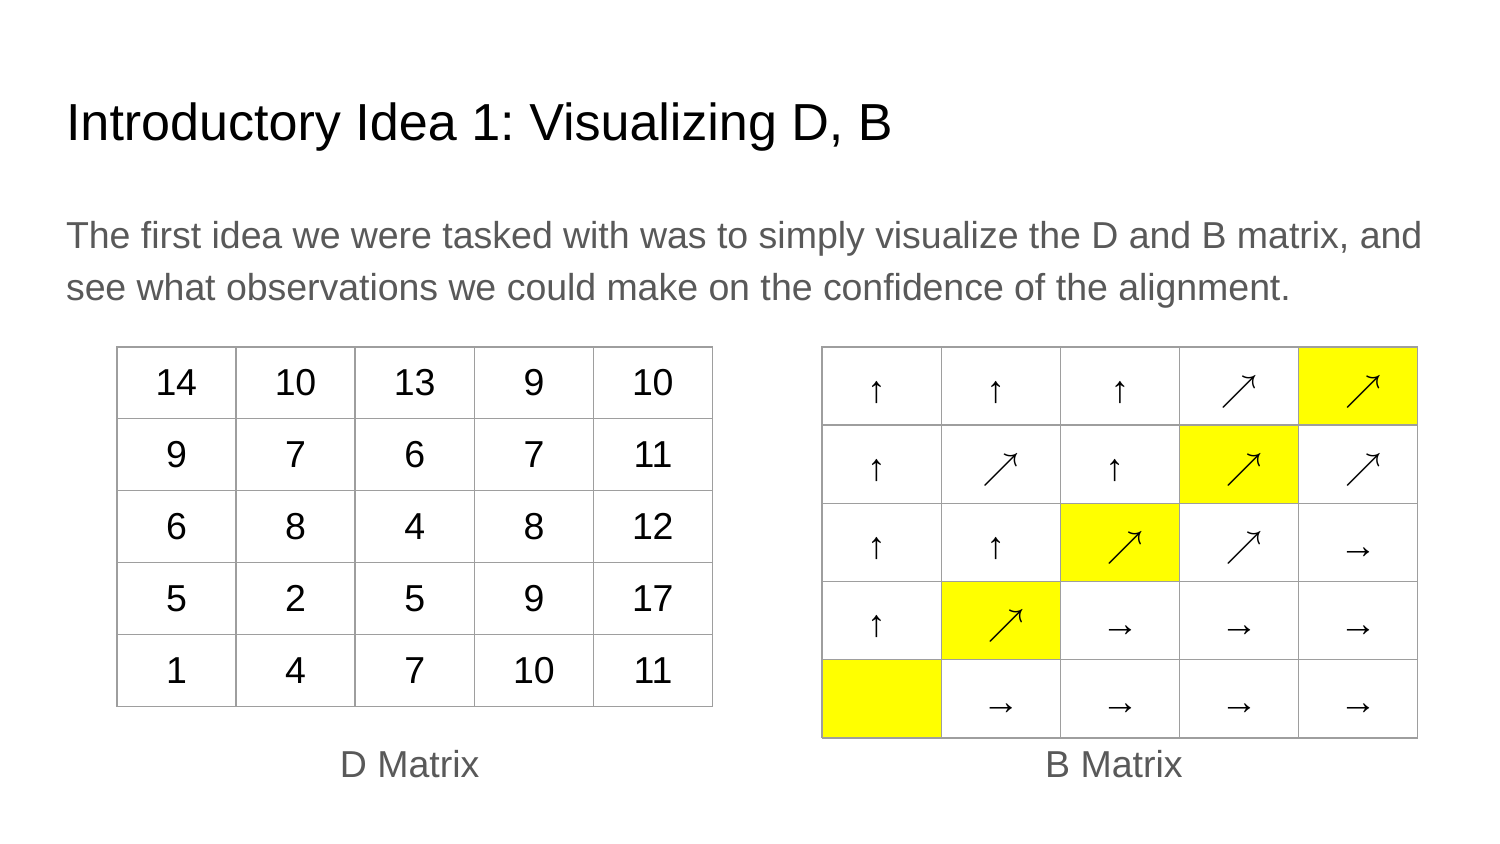

# Introductory Idea 1: Visualizing D, B
The first idea we were tasked with was to simply visualize the D and B matrix, and see what observations we could make on the confidence of the alignment.
| 14 | 10 | 13 | 9 | 10 |
| --- | --- | --- | --- | --- |
| 9 | 7 | 6 | 7 | 11 |
| 6 | 8 | 4 | 8 | 12 |
| 5 | 2 | 5 | 9 | 17 |
| 1 | 4 | 7 | 10 | 11 |
| ↑ | ↑ | ↑ | ↗ | ↗ |
| --- | --- | --- | --- | --- |
| ↑ | ↗ | ↑ | ↗ | ↗ |
| ↑ | ↑ | ↗ | ↗ | → |
| ↑ | ↗ | → | → | → |
|  | → | → | → | → |
D Matrix
B Matrix